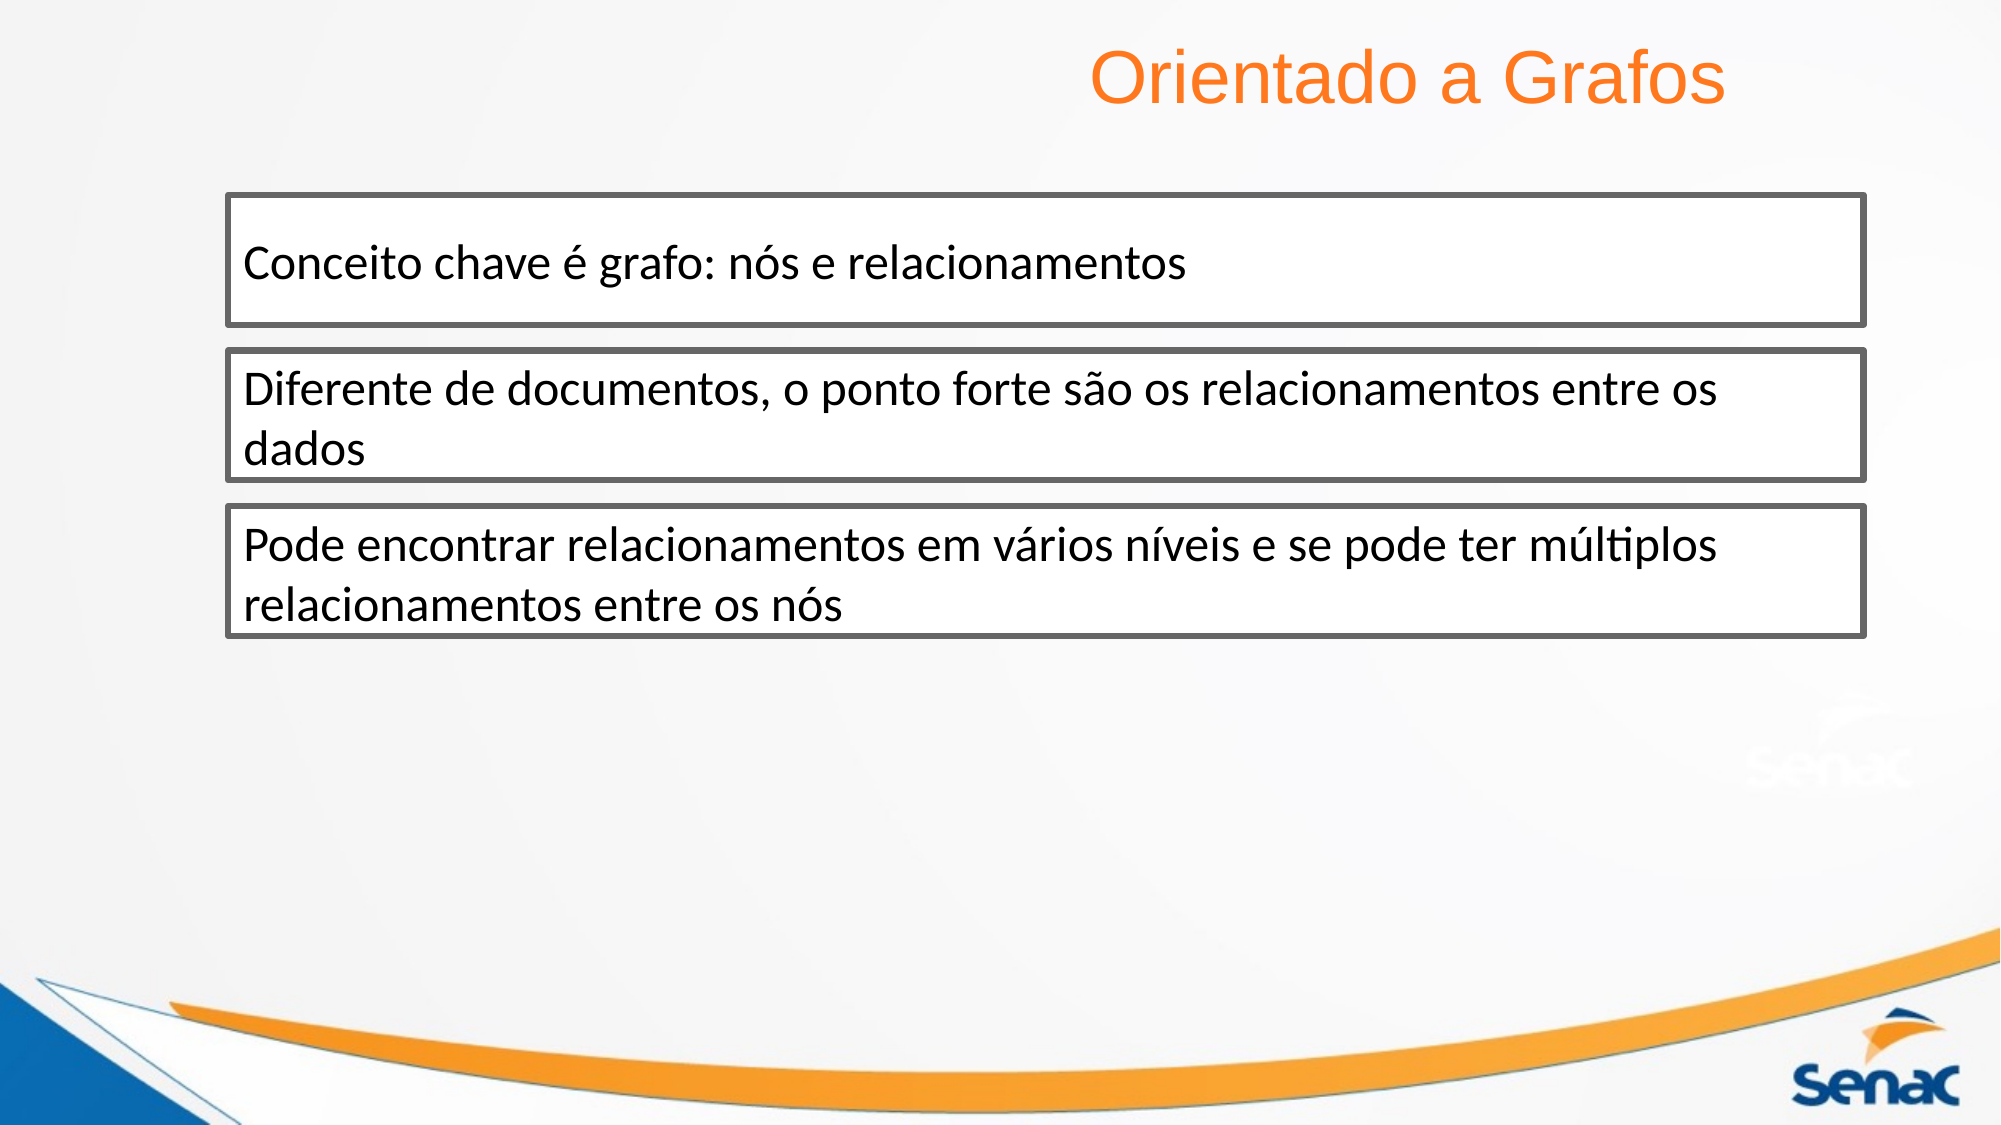

Orientado a Grafos
Conceito chave é grafo: nós e relacionamentos
Diferente de documentos, o ponto forte são os relacionamentos entre os dados
Pode encontrar relacionamentos em vários níveis e se pode ter múltiplos relacionamentos entre os nós